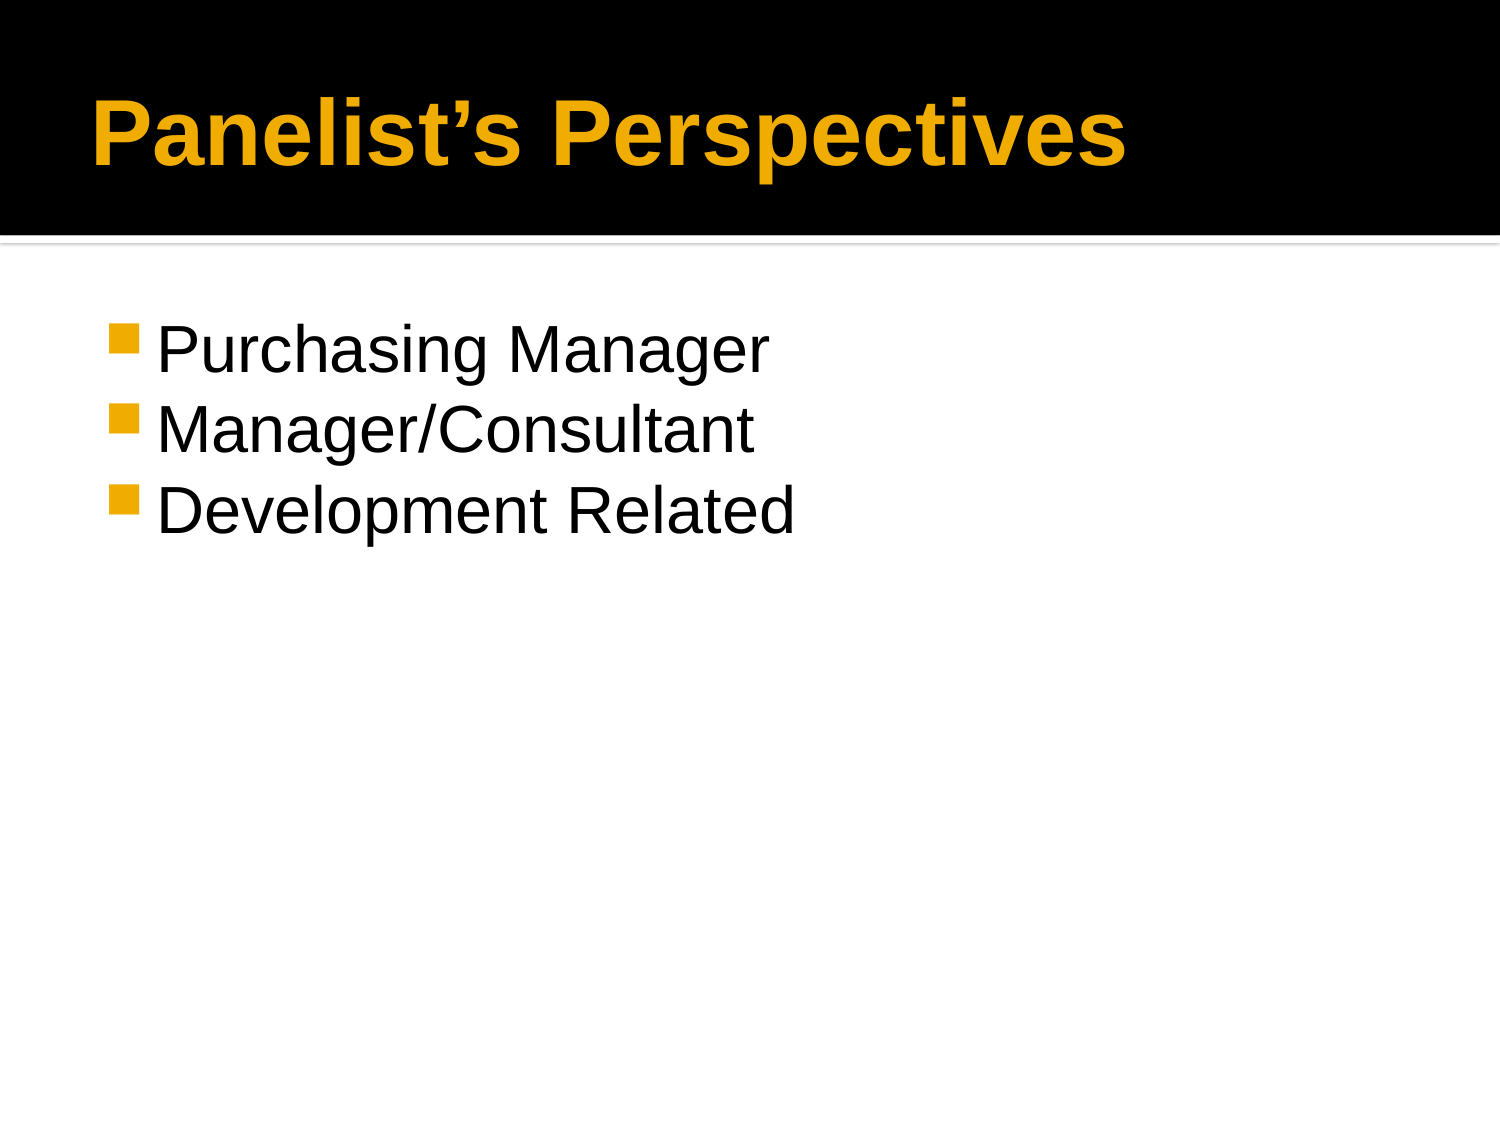

# Panelist’s Perspectives
Purchasing Manager
Manager/Consultant
Development Related